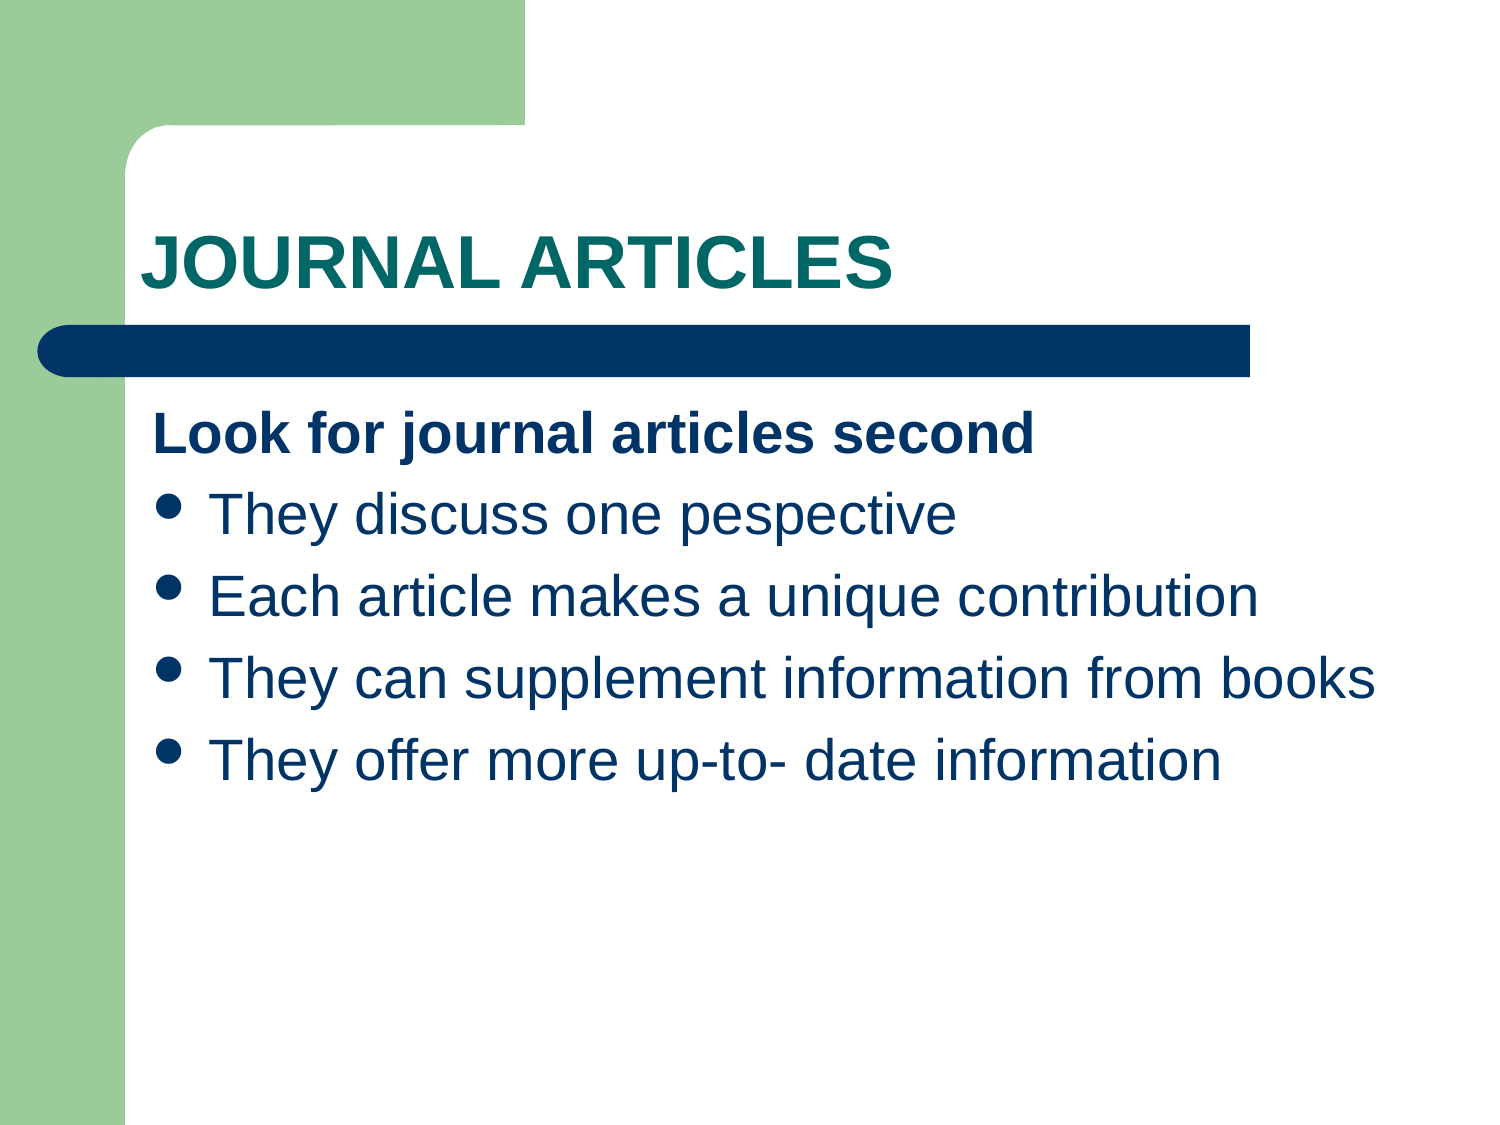

# JOURNAL ARTICLES
Look for journal articles second
They discuss one pespective
Each article makes a unique contribution
They can supplement information from books
They offer more up-to- date information